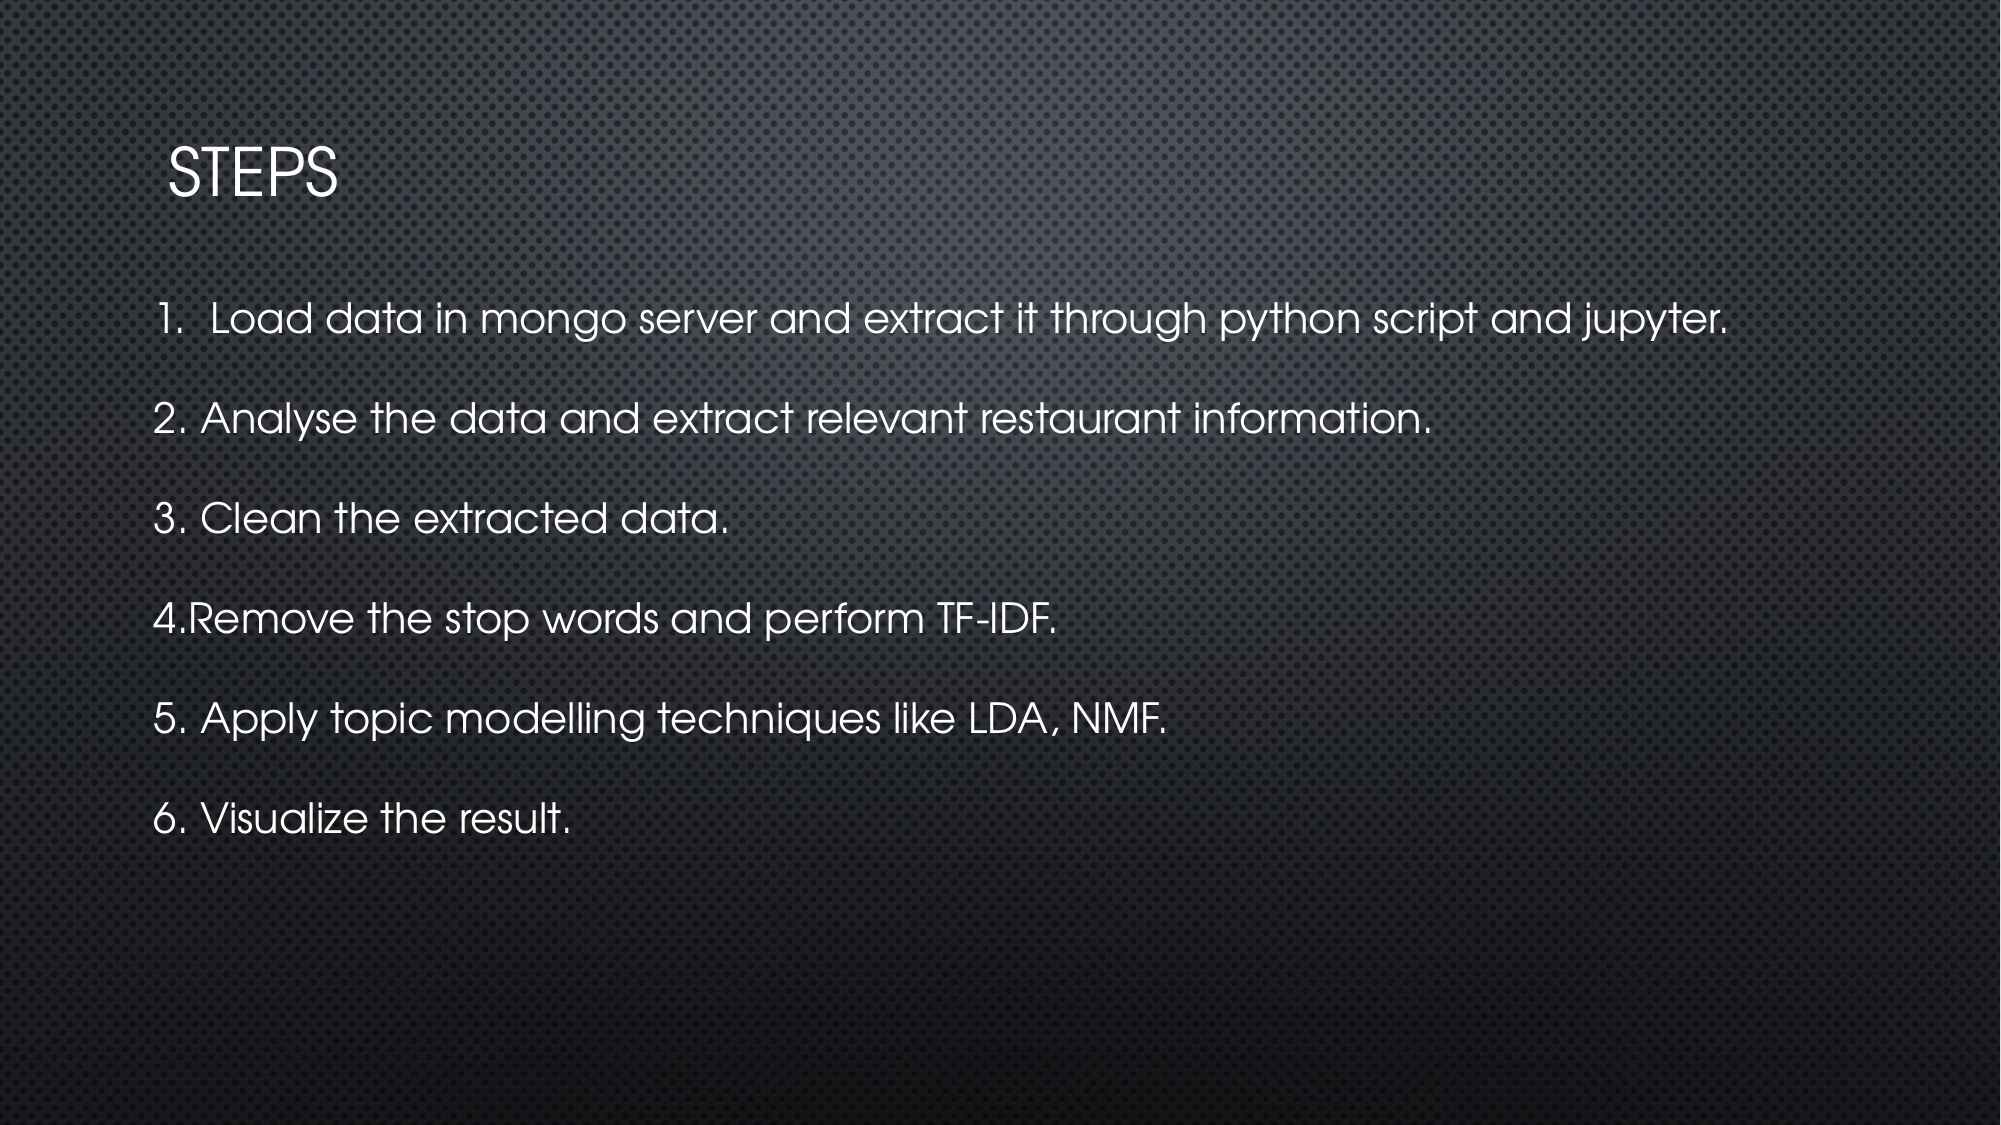

# Steps
Load data in mongo server and extract it through python script and jupyter.

2. Analyse the data and extract relevant restaurant information.

3. Clean the extracted data.

4.Remove the stop words and perform TF-IDF.

5. Apply topic modelling techniques like LDA, NMF.

6. Visualize the result.